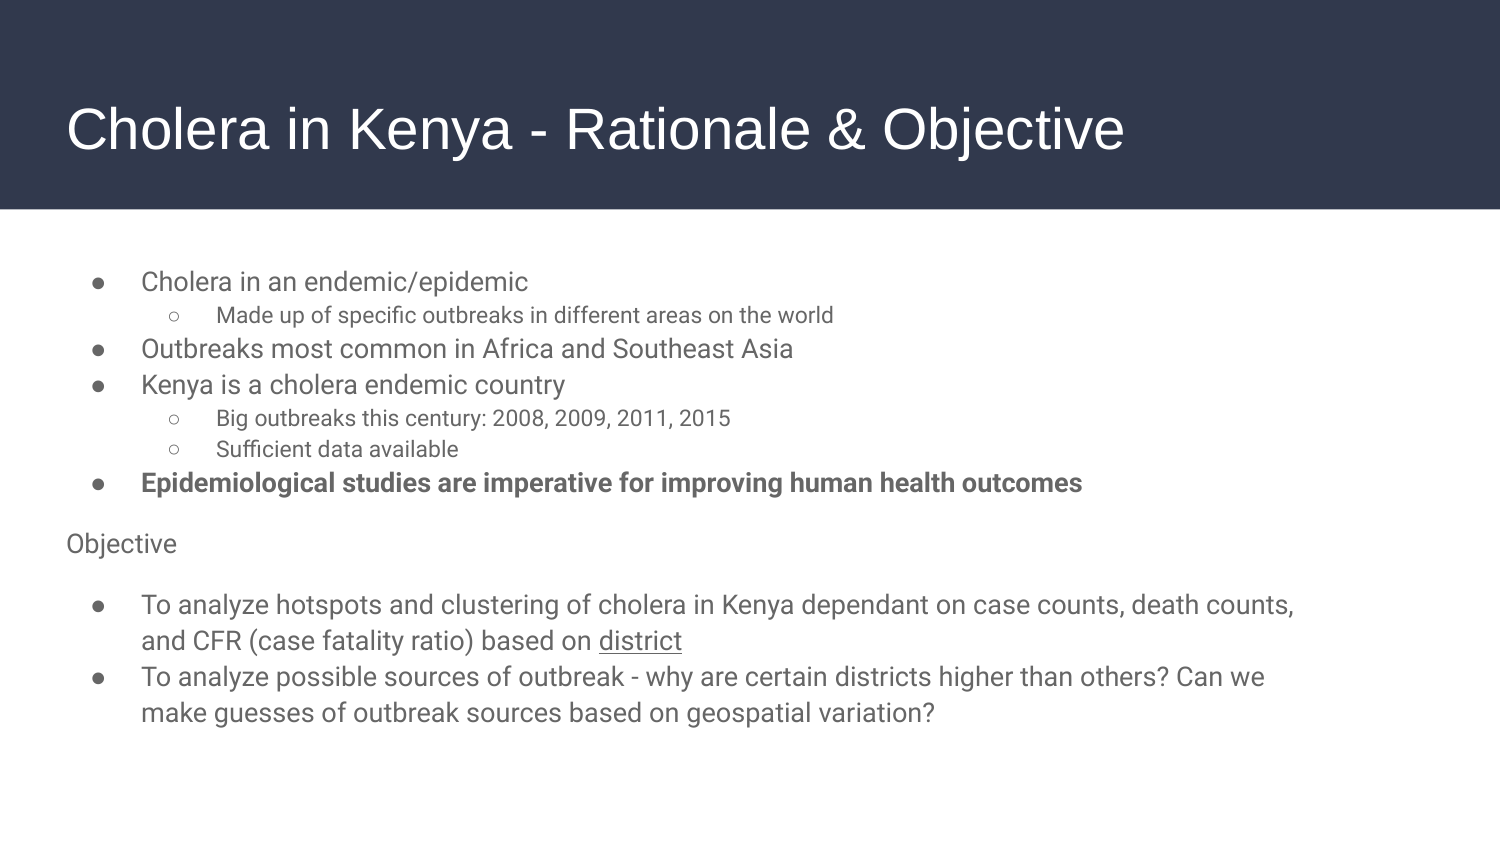

# Cholera in Kenya - Rationale & Objective
Cholera in an endemic/epidemic
Made up of specific outbreaks in different areas on the world
Outbreaks most common in Africa and Southeast Asia
Kenya is a cholera endemic country
Big outbreaks this century: 2008, 2009, 2011, 2015
Sufficient data available
Epidemiological studies are imperative for improving human health outcomes
Objective
To analyze hotspots and clustering of cholera in Kenya dependant on case counts, death counts, and CFR (case fatality ratio) based on district
To analyze possible sources of outbreak - why are certain districts higher than others? Can we make guesses of outbreak sources based on geospatial variation?